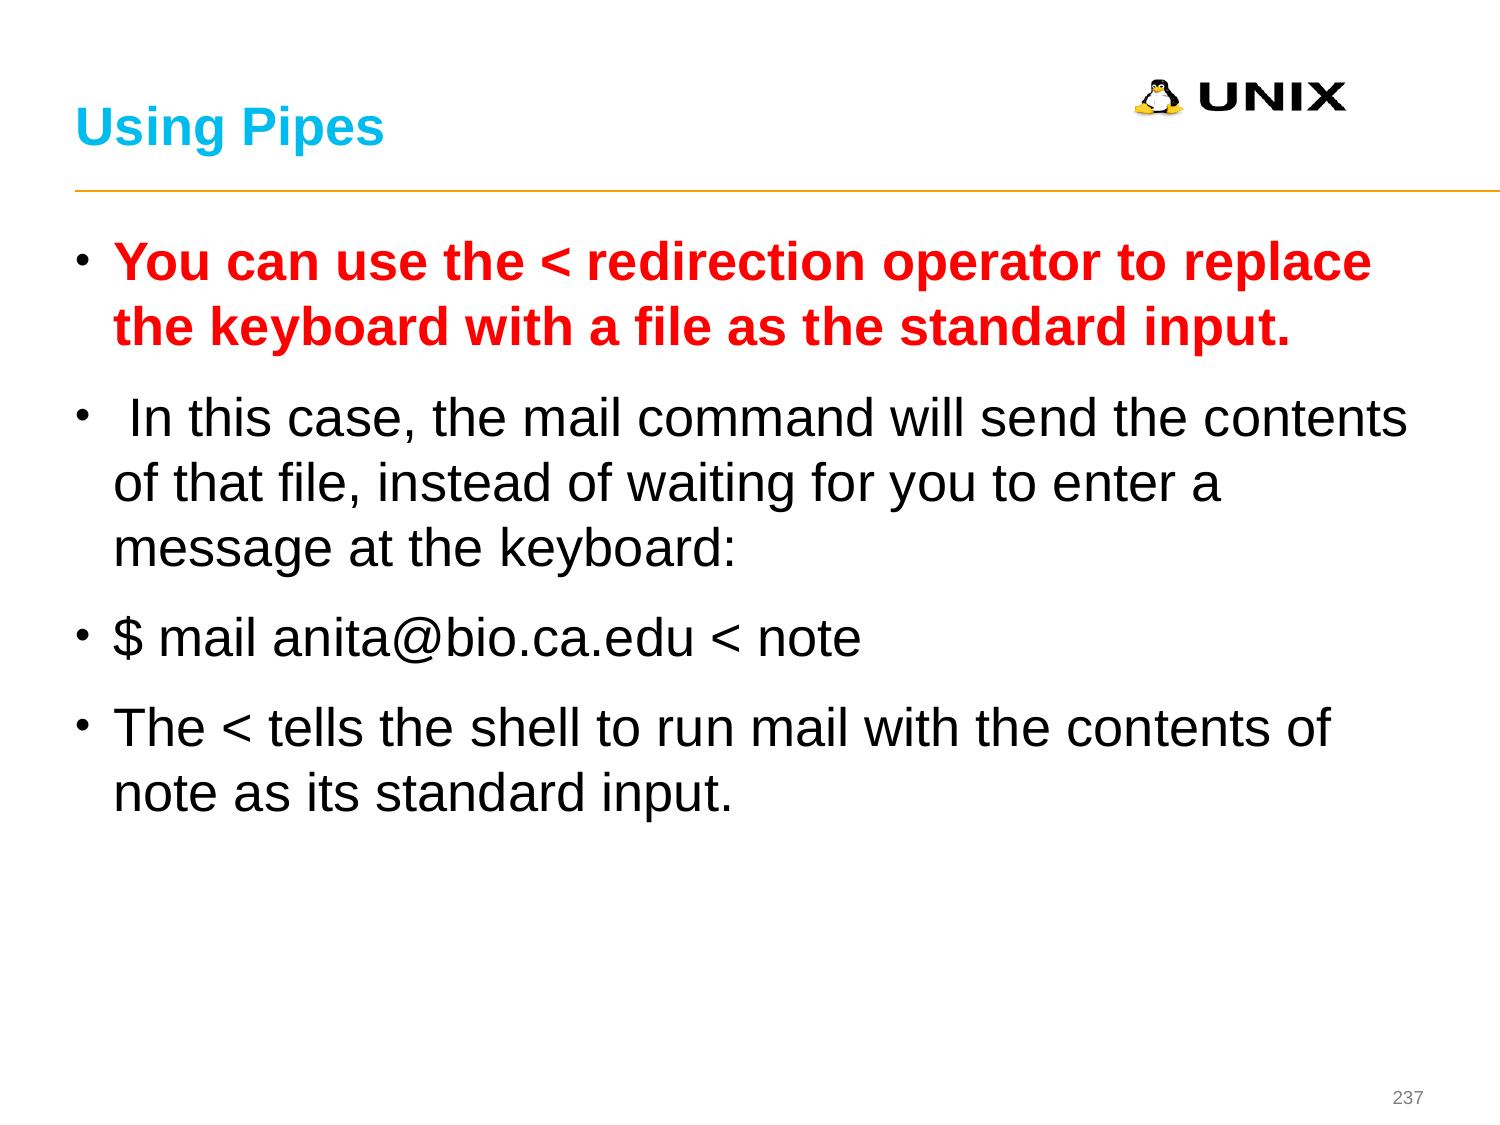

# Using Pipes
You can use the < redirection operator to replace the keyboard with a file as the standard input.
 In this case, the mail command will send the contents of that file, instead of waiting for you to enter a message at the keyboard:
$ mail anita@bio.ca.edu < note
The < tells the shell to run mail with the contents of note as its standard input.